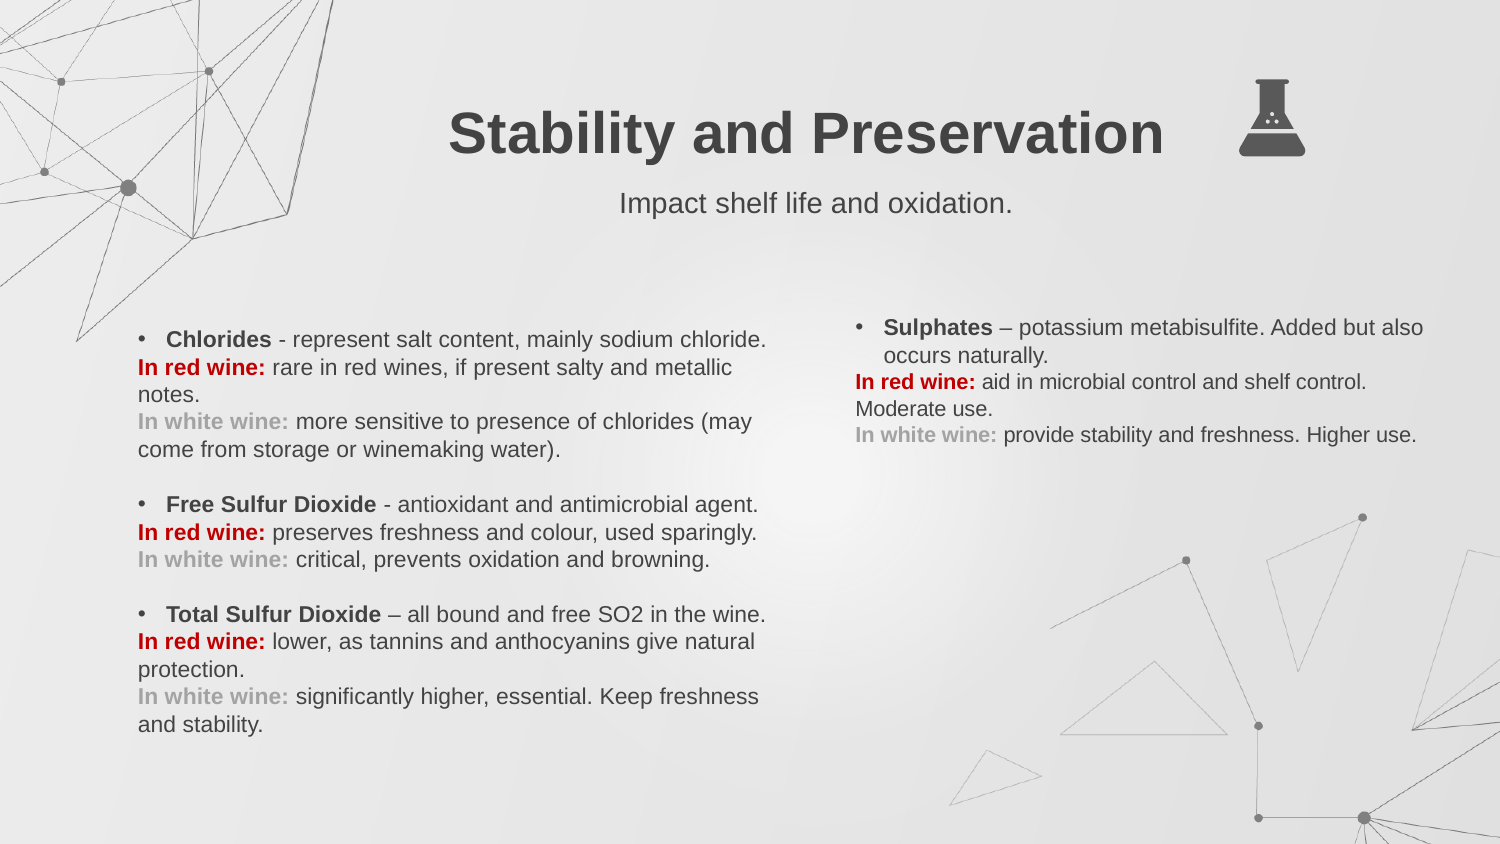

# Stability and Preservation

Impact shelf life and oxidation.

Chlorides - represent salt content, mainly sodium chloride.
In red wine: rare in red wines, if present salty and metallic notes.
In white wine: more sensitive to presence of chlorides (may come from storage or winemaking water).

Free Sulfur Dioxide - antioxidant and antimicrobial agent.
In red wine: preserves freshness and colour, used sparingly.
In white wine: critical, prevents oxidation and browning.

Total Sulfur Dioxide – all bound and free SO2 in the wine.
In red wine: lower, as tannins and anthocyanins give natural protection.
In white wine: significantly higher, essential. Keep freshness and stability.
Sulphates – potassium metabisulfite. Added but also occurs naturally.
In red wine: aid in microbial control and shelf control. Moderate use.
In white wine: provide stability and freshness. Higher use.